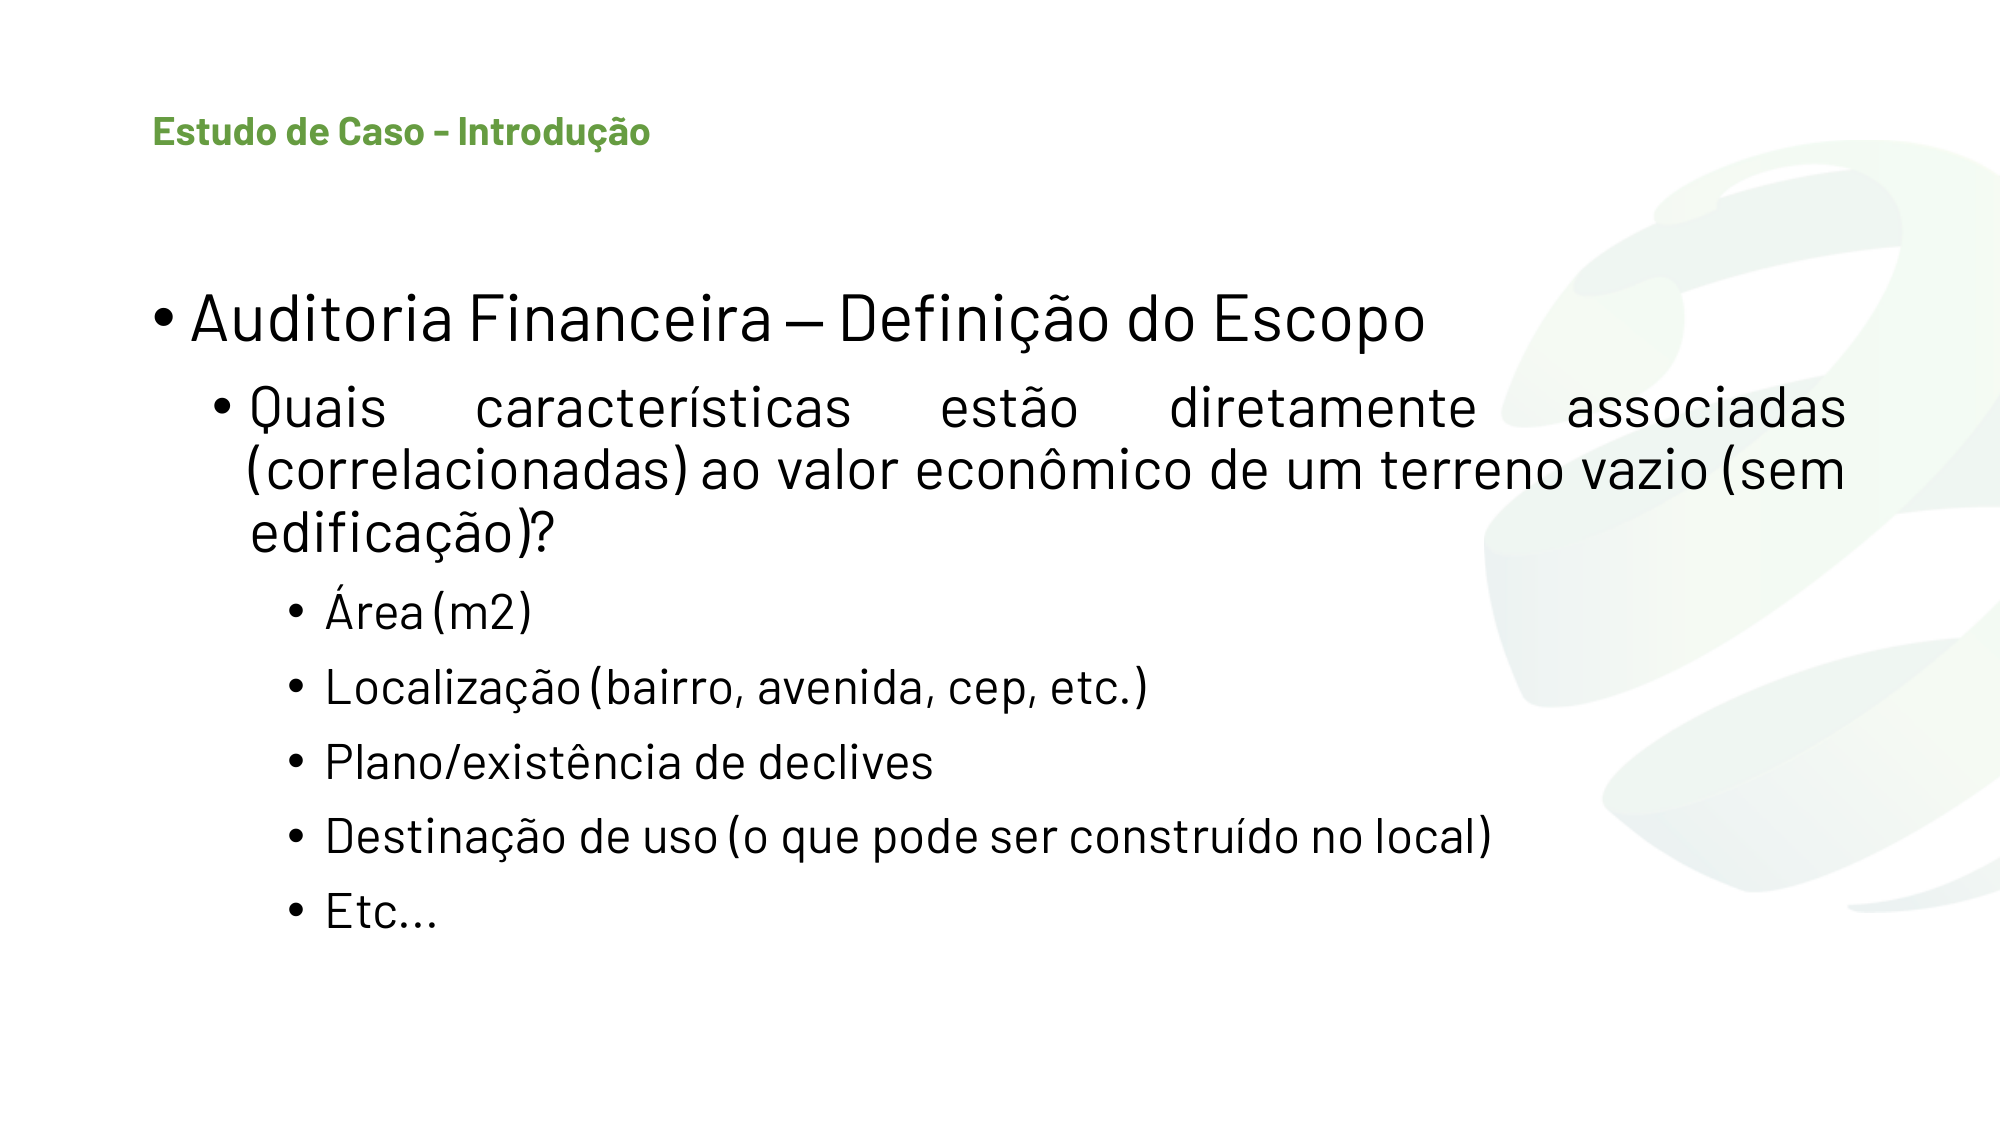

# Estudo de Caso - Introdução
Auditoria Financeira – Definição do Escopo
Quais características estão diretamente associadas (correlacionadas) ao valor econômico de um terreno vazio (sem edificação)?
Área (m2)
Localização (bairro, avenida, cep, etc.)
Plano/existência de declives
Destinação de uso (o que pode ser construído no local)
Etc...